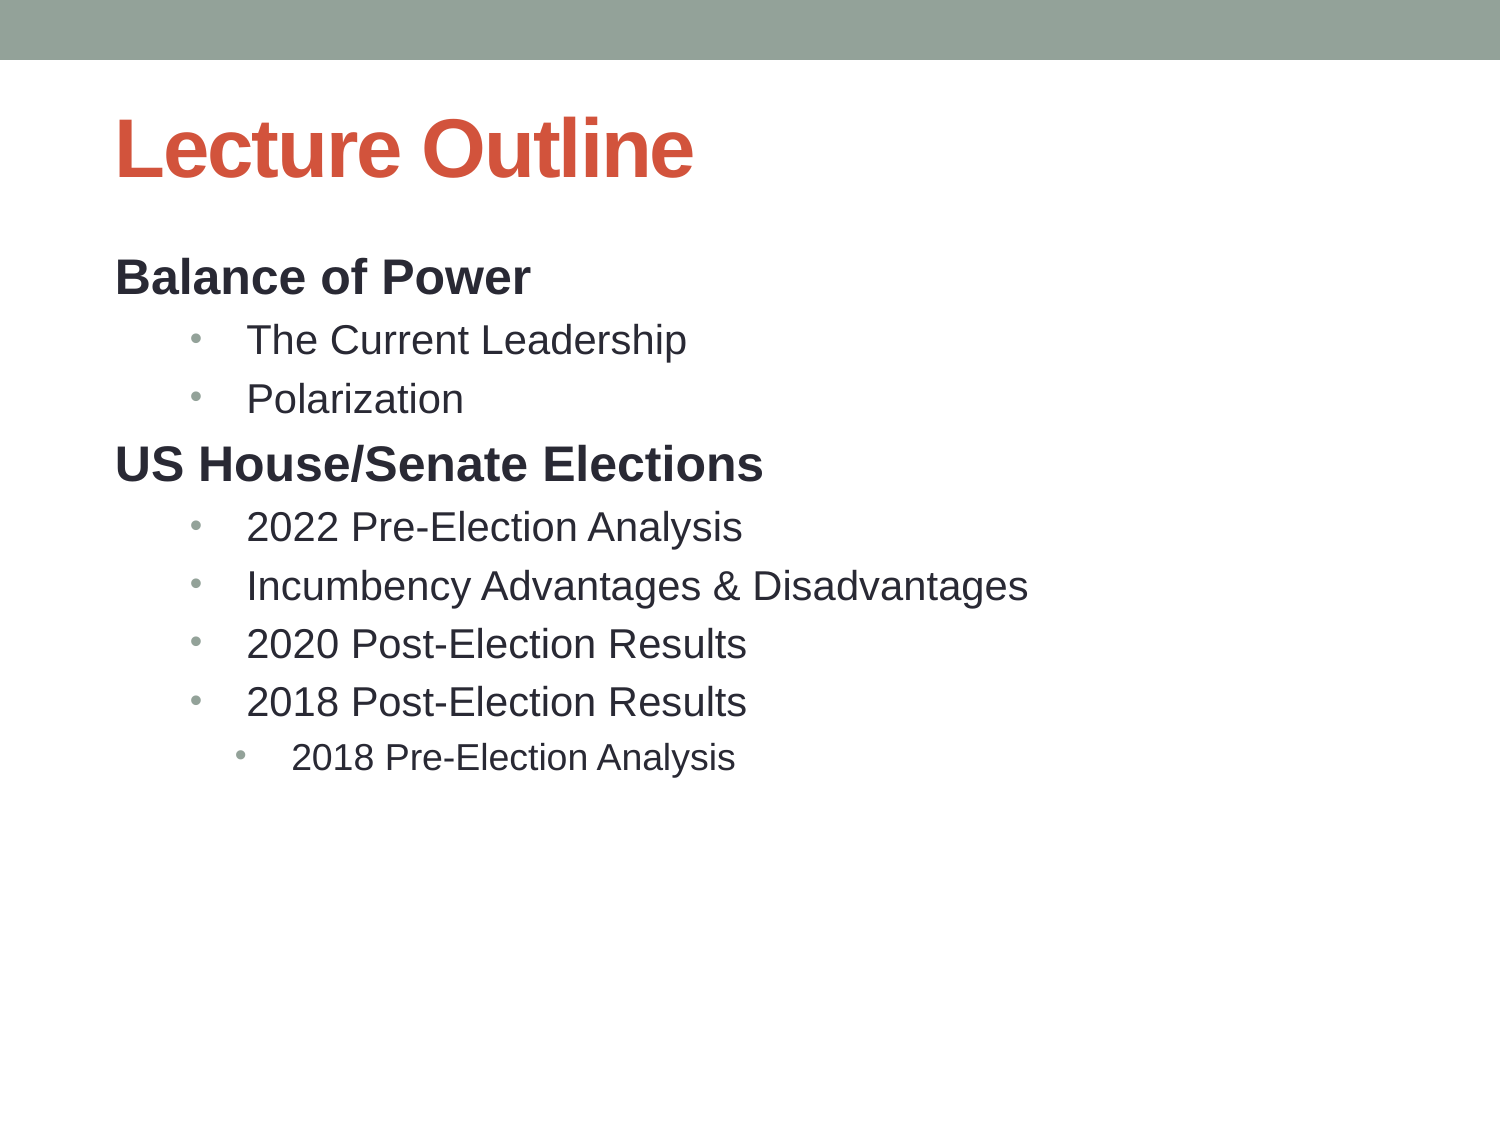

# Lecture Outline
Balance of Power
The Current Leadership
Polarization
US House/Senate Elections
2022 Pre-Election Analysis
Incumbency Advantages & Disadvantages
2020 Post-Election Results
2018 Post-Election Results
2018 Pre-Election Analysis